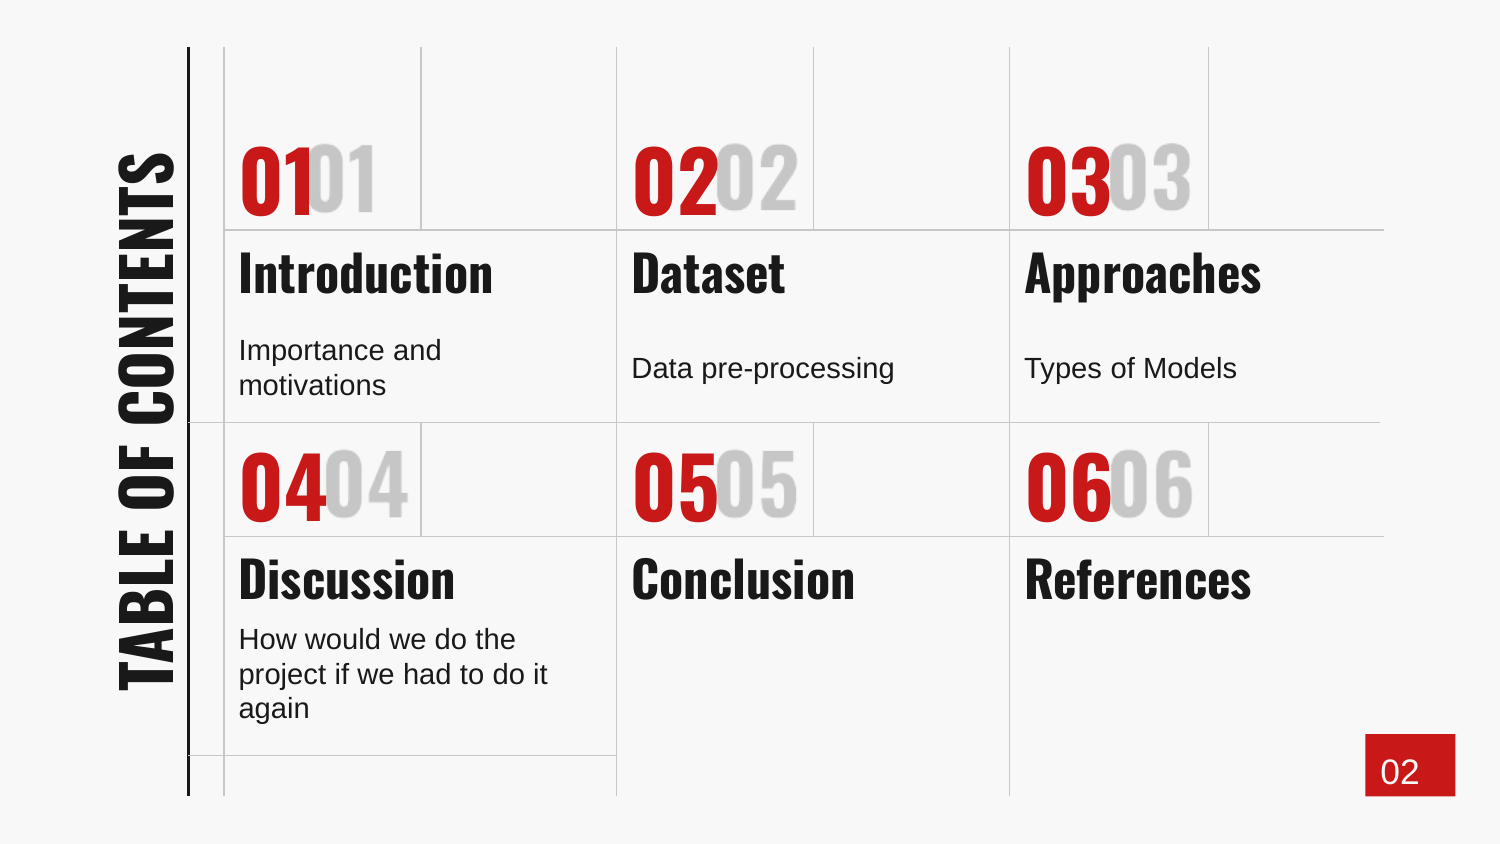

02
03
01
# Introduction
Dataset
Approaches
Importance and motivations
Data pre-processing
Types of Models
TABLE OF CONTENTS
05
06
04
Discussion
Conclusion
References
How would we do the project if we had to do it again
02